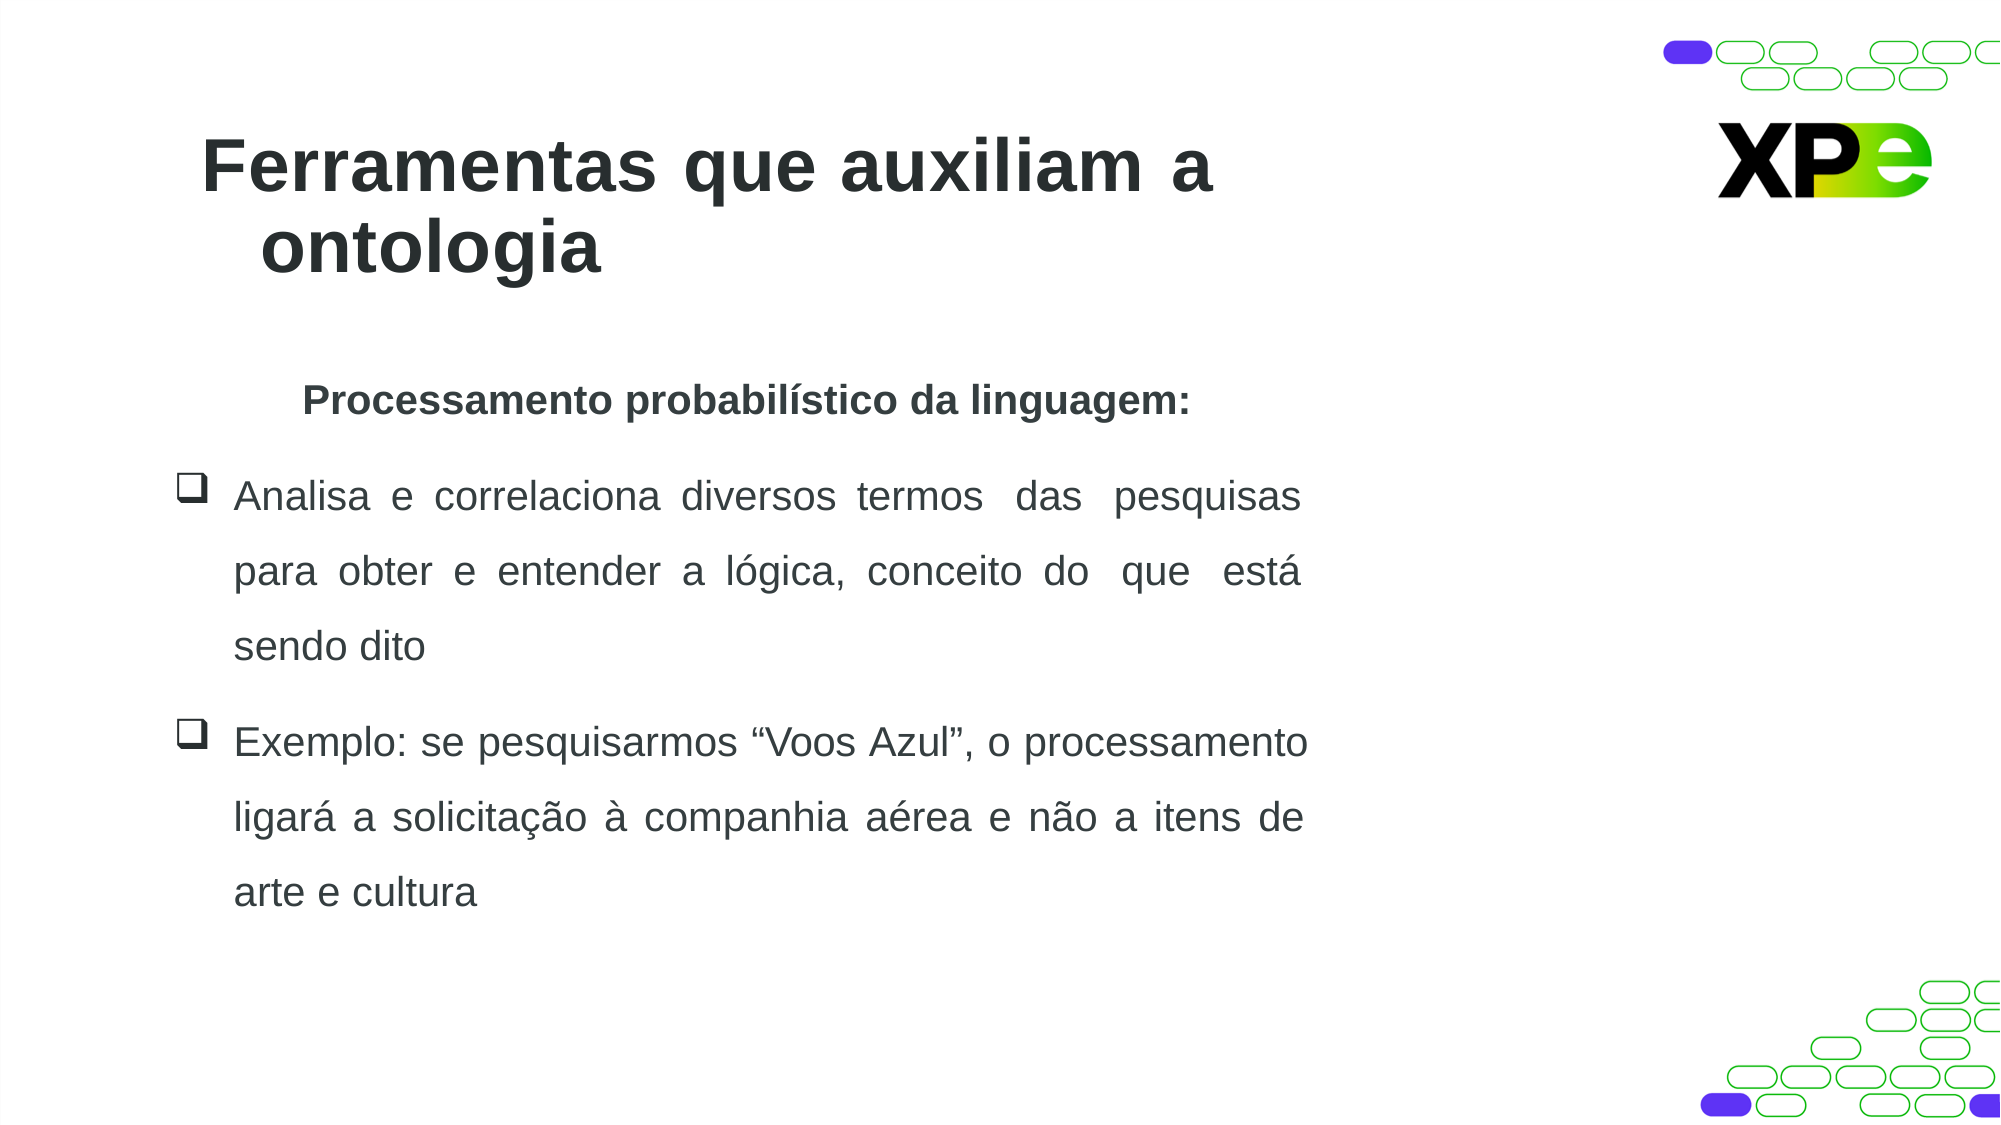

# Ferramentas que auxiliam a  ontologia
Processamento probabilístico da linguagem:
Analisa e correlaciona diversos termos das pesquisas  para obter e entender a lógica, conceito do que está  sendo dito
Exemplo: se pesquisarmos “Voos Azul”, o processamento  ligará a solicitação à companhia aérea e não a itens de  arte e cultura